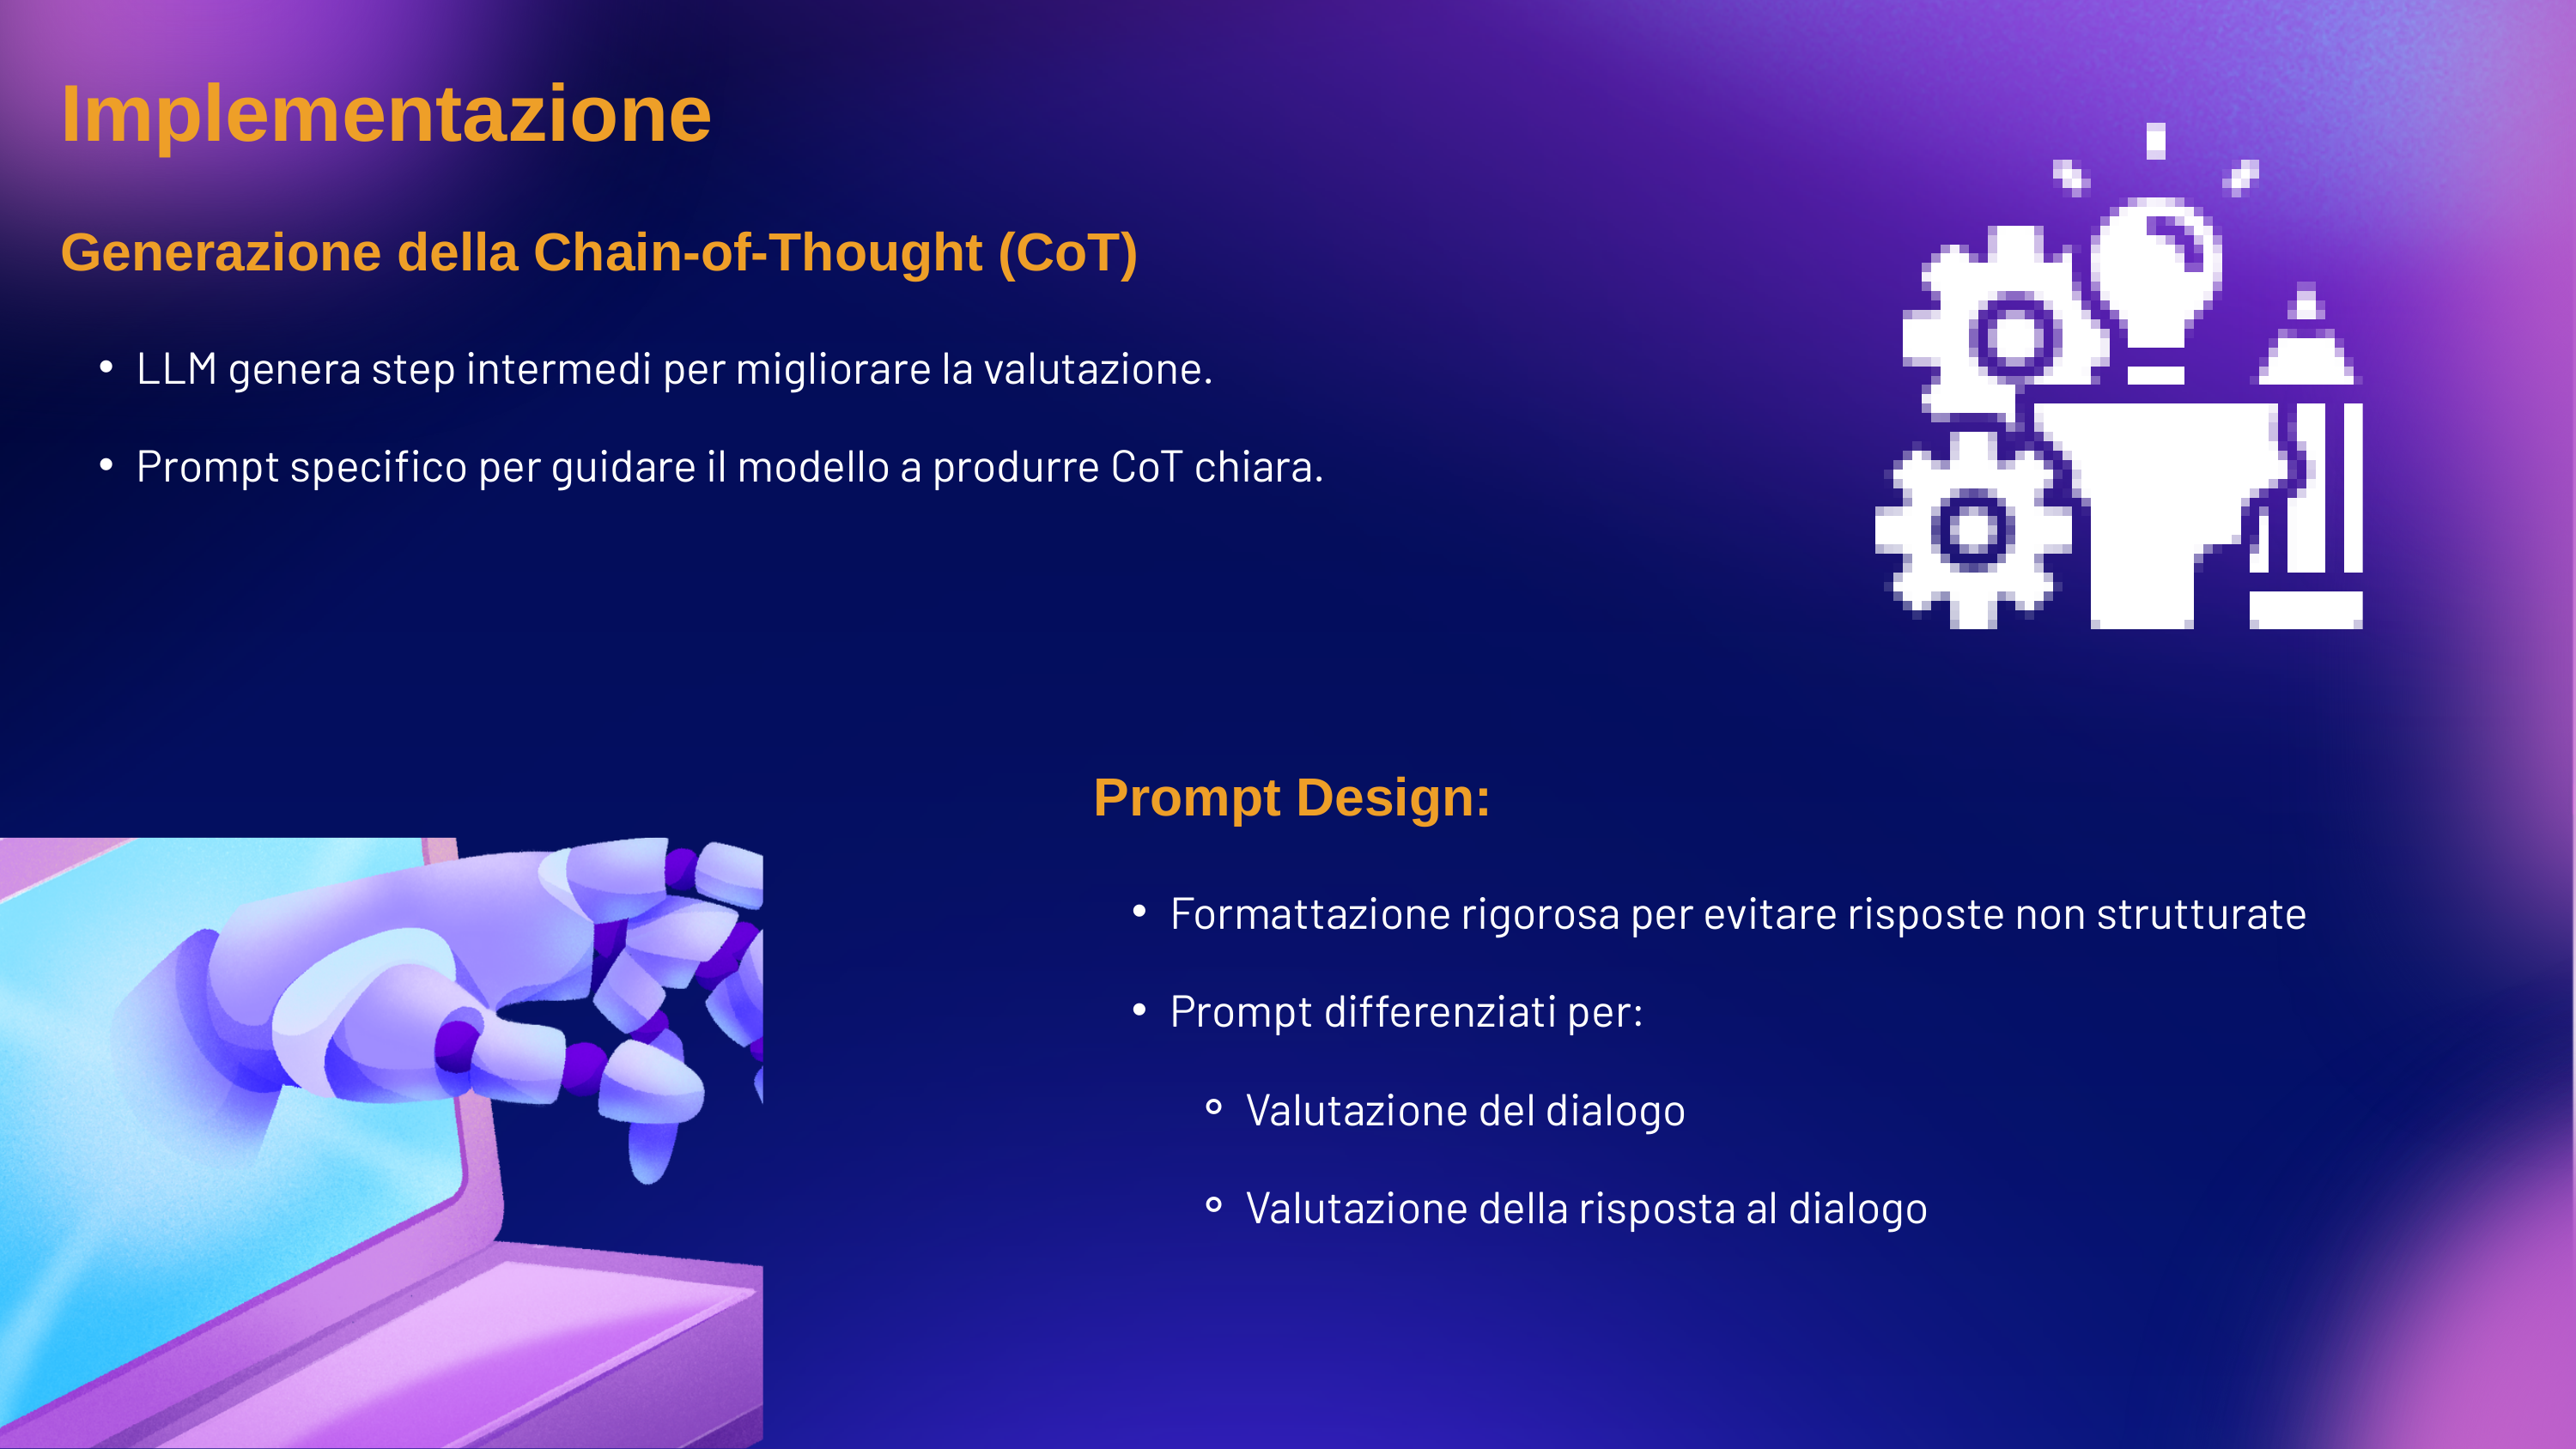

Implementazione

Generazione della Chain-of-Thought (CoT)

LLM genera step intermedi per migliorare la valutazione.

Prompt specifico per guidare il modello a produrre CoT chiara.

Prompt Design:

Formattazione rigorosa per evitare risposte non strutturate

Prompt differenziati per:

Valutazione del dialogo

Valutazione della risposta al dialogo